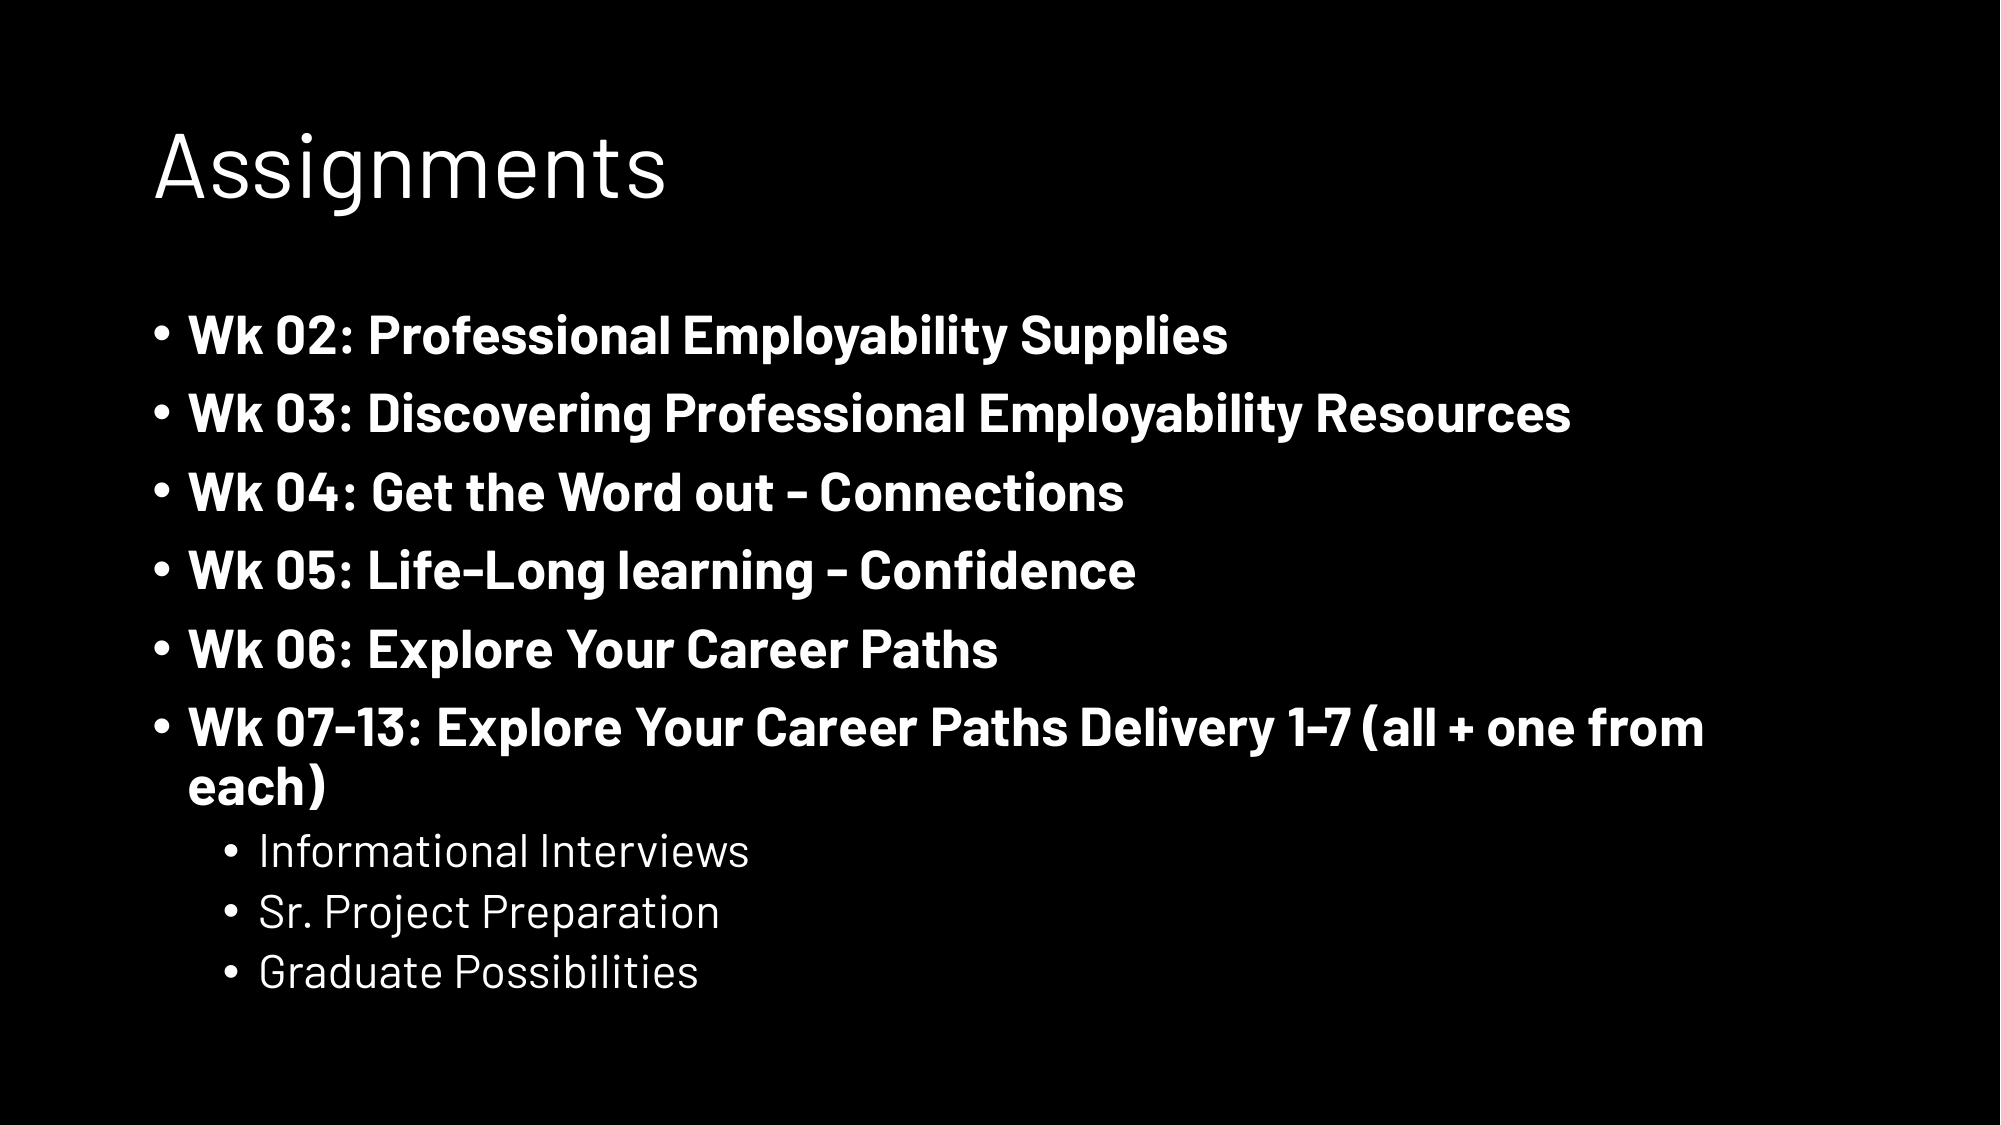

# Assignments
Wk 02: Professional Employability Supplies
Wk 03: Discovering Professional Employability Resources
Wk 04: Get the Word out - Connections
Wk 05: Life-Long learning - Confidence
Wk 06: Explore Your Career Paths
Wk 07-13: Explore Your Career Paths Delivery 1-7 (all + one from each)
Informational Interviews
Sr. Project Preparation
Graduate Possibilities